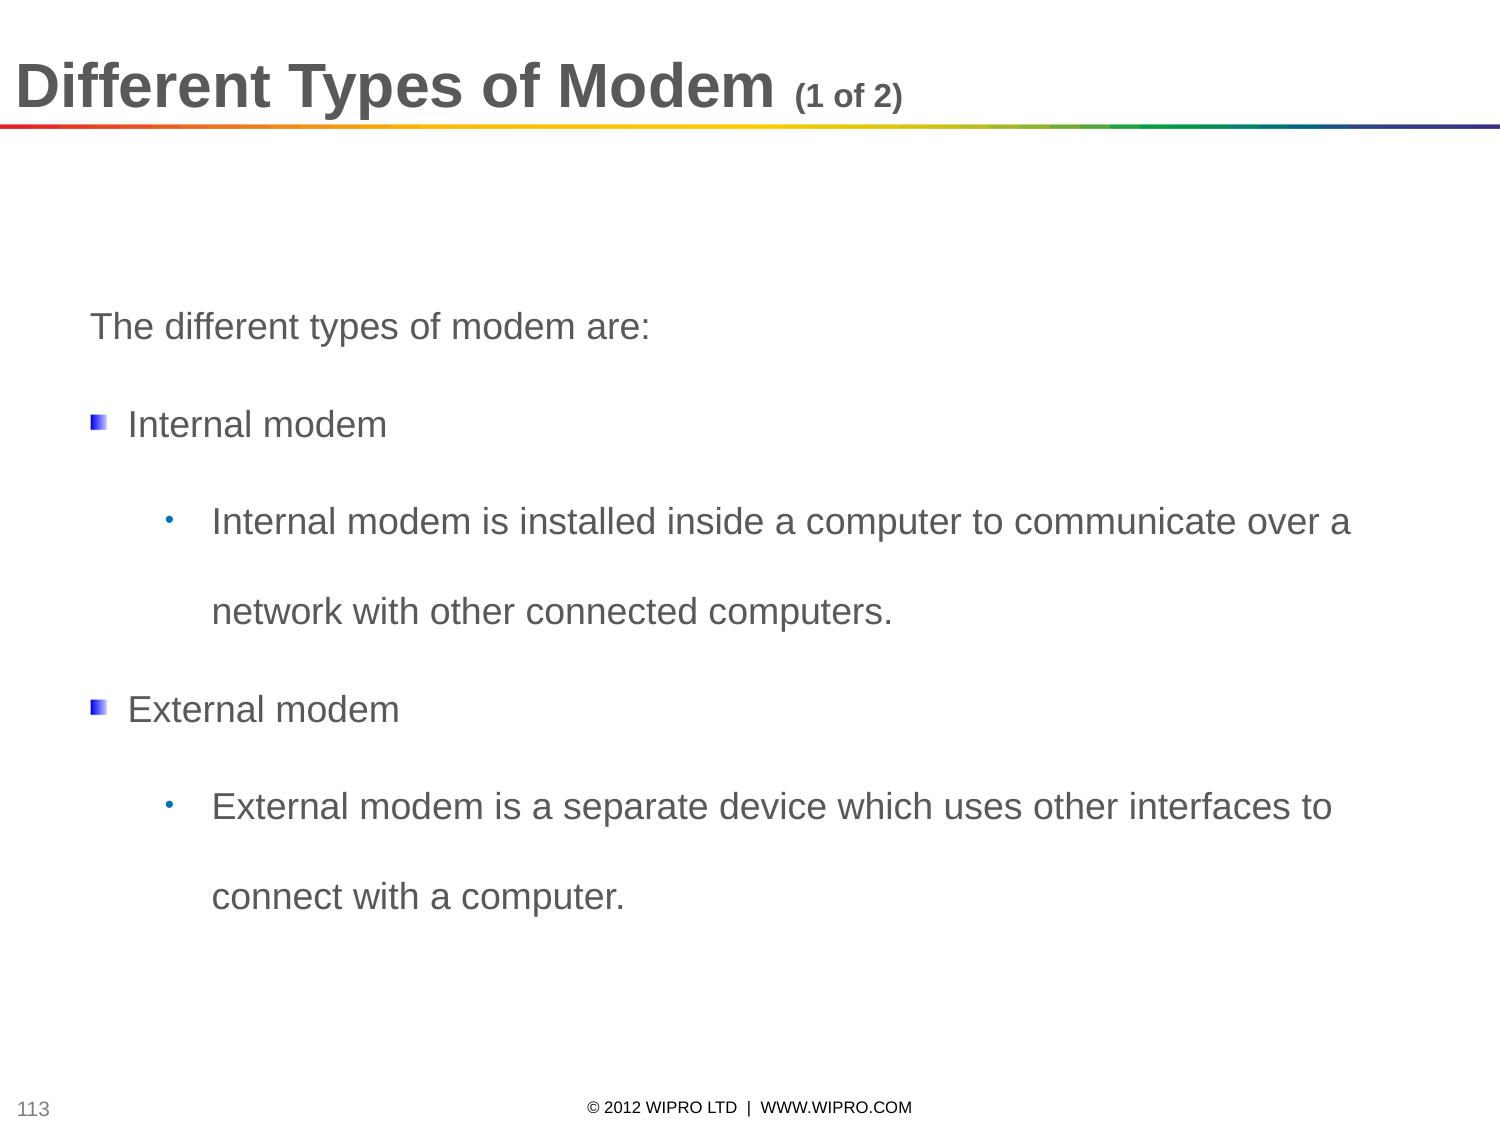

Different Types of Modem (1 of 2)
The different types of modem are:
Internal modem
Internal modem is installed inside a computer to communicate over a network with other connected computers.
External modem
External modem is a separate device which uses other interfaces to connect with a computer.